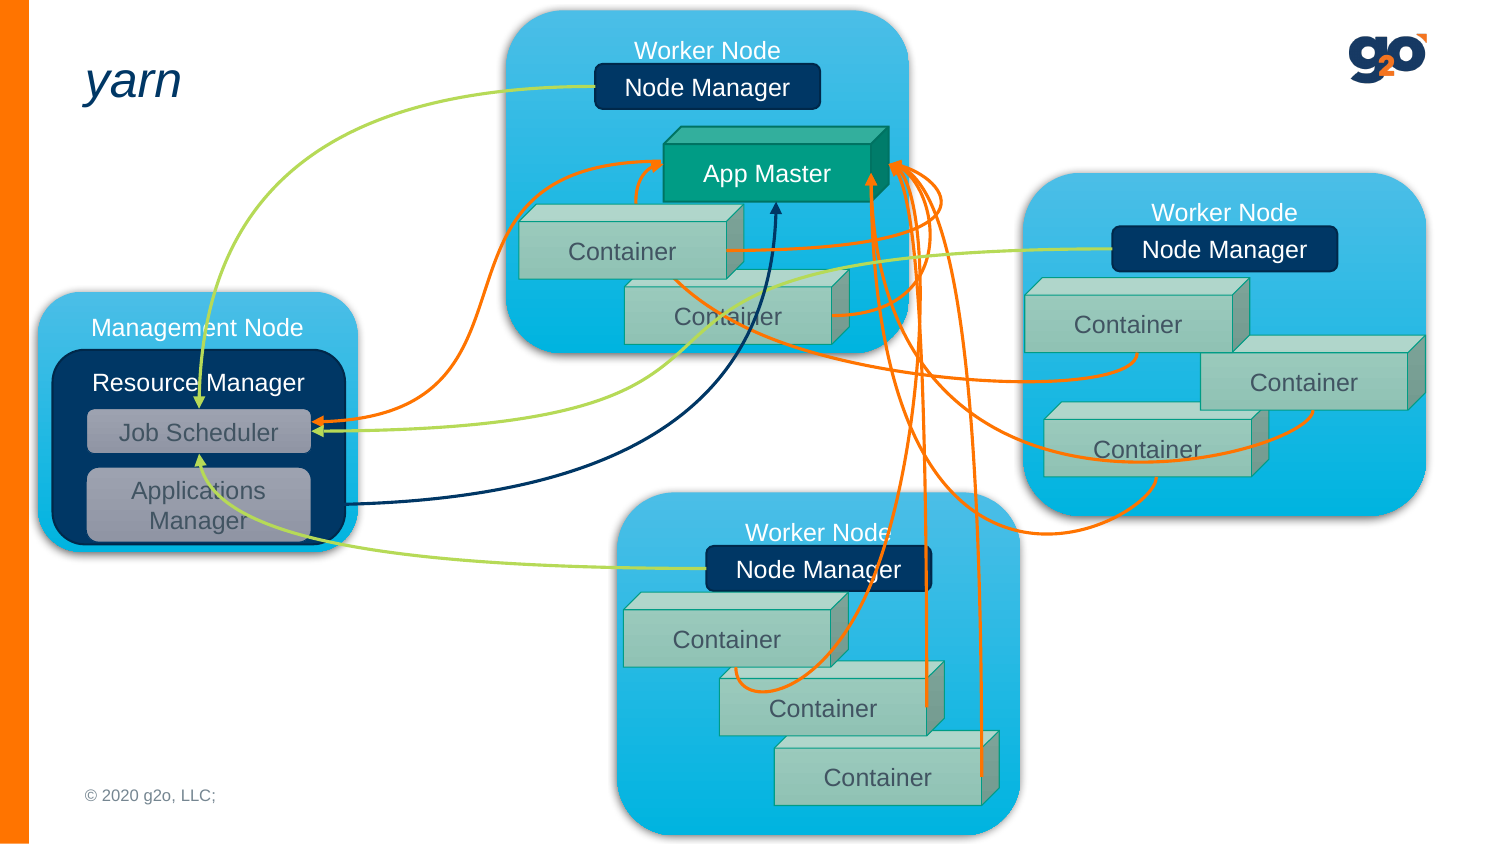

Worker Node
# yarn
Node Manager
App Master
Worker Node
Container
Node Manager
Container
Container
Management Node
Container
Resource Manager
Container
Job Scheduler
Applications Manager
Worker Node
Node Manager
Container
Container
Container
© 2020 g2o, LLC;